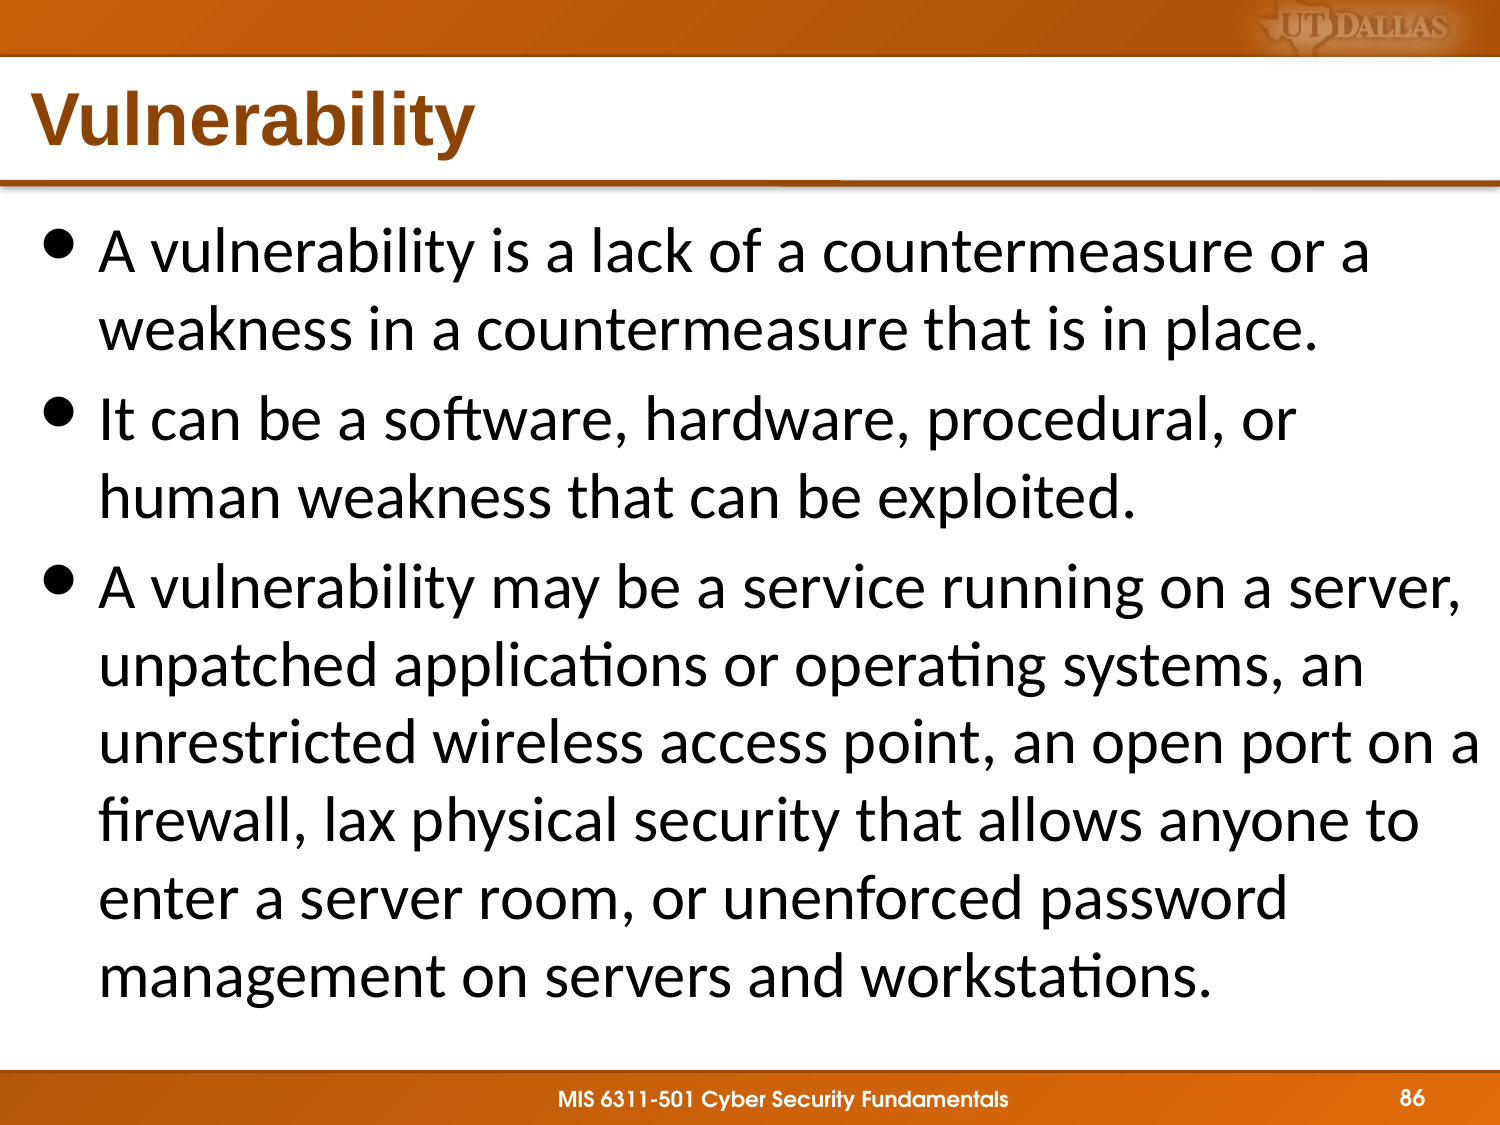

# Vulnerability
A vulnerability is a lack of a countermeasure or a weakness in a countermeasure that is in place.
It can be a software, hardware, procedural, or human weakness that can be exploited.
A vulnerability may be a service running on a server, unpatched applications or operating systems, an unrestricted wireless access point, an open port on a firewall, lax physical security that allows anyone to enter a server room, or unenforced password management on servers and workstations.

86